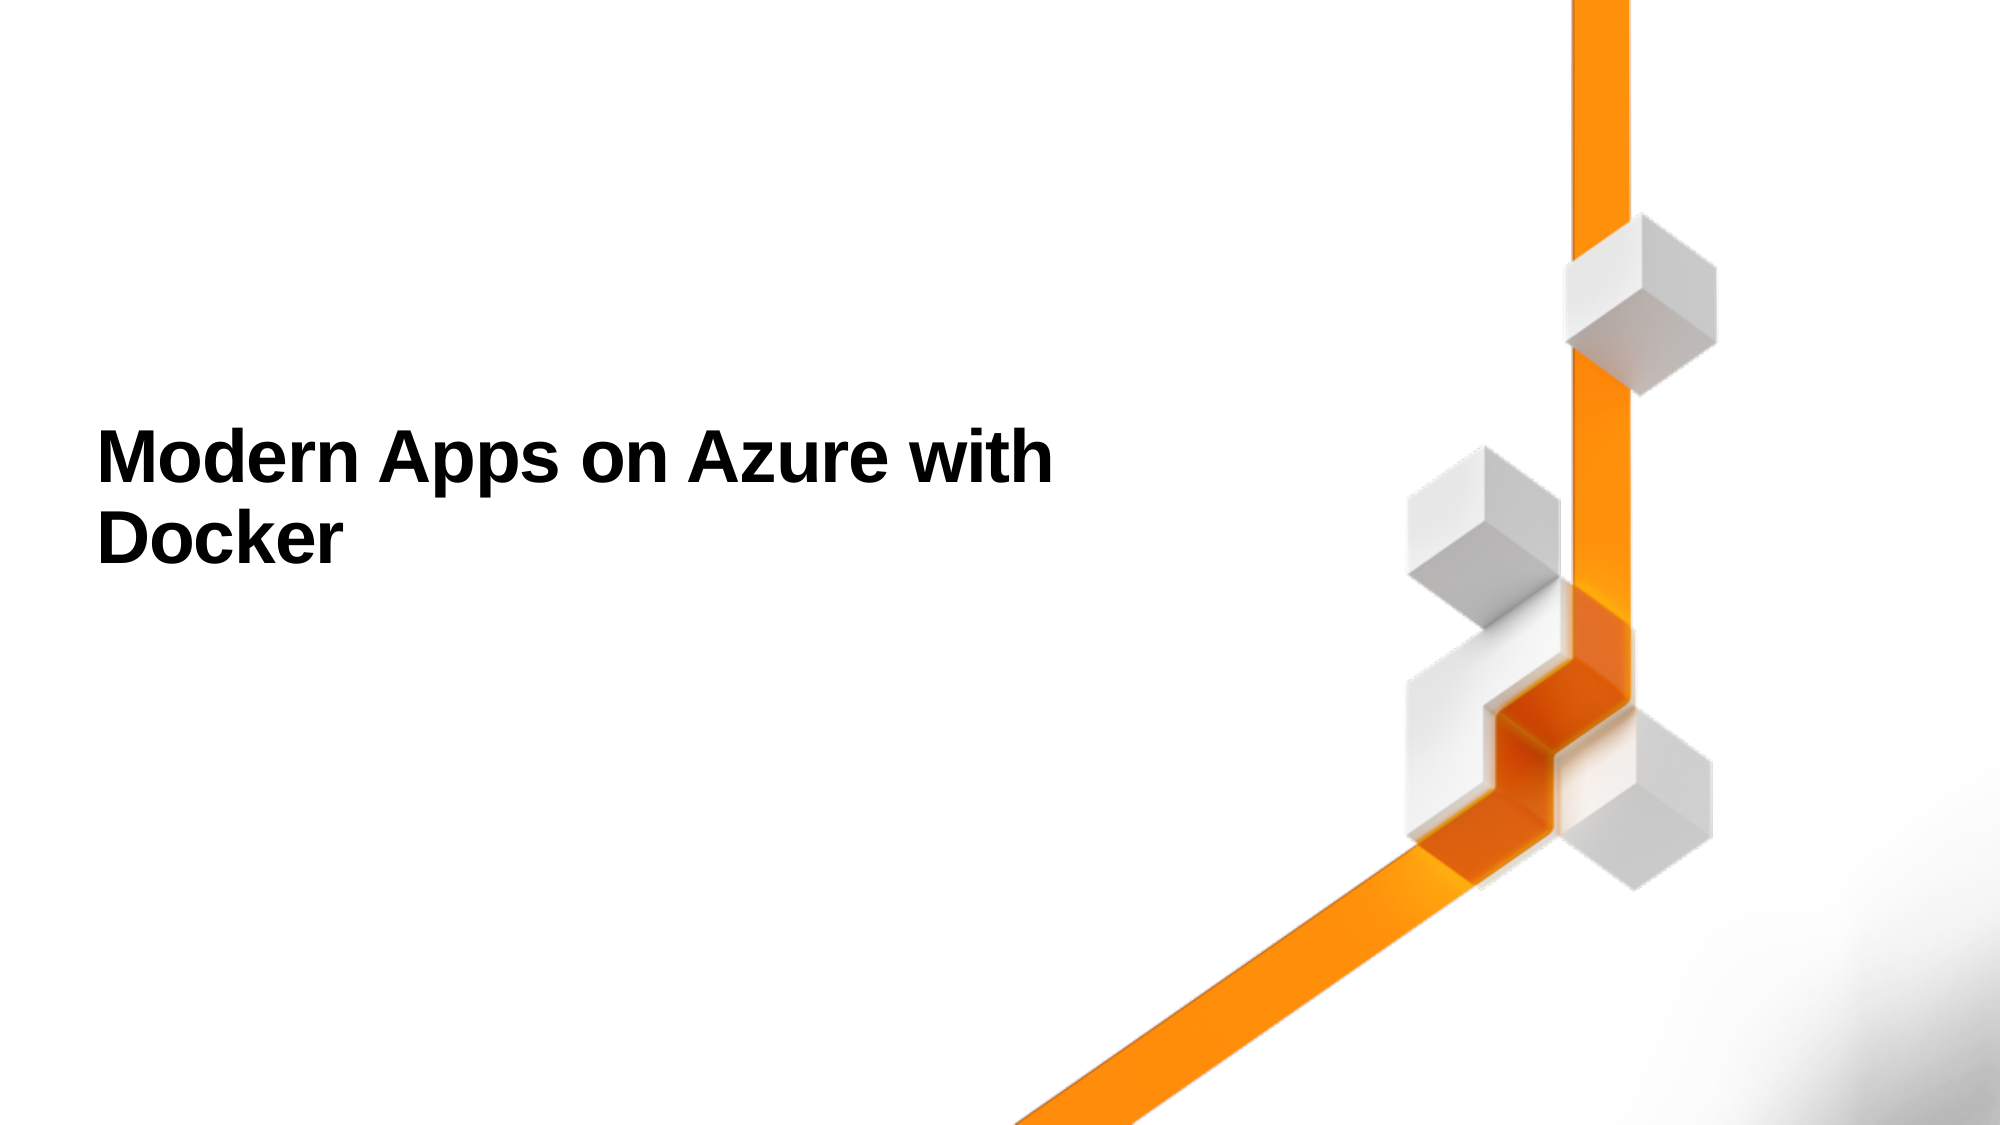

# Modern Apps on Azure with Docker